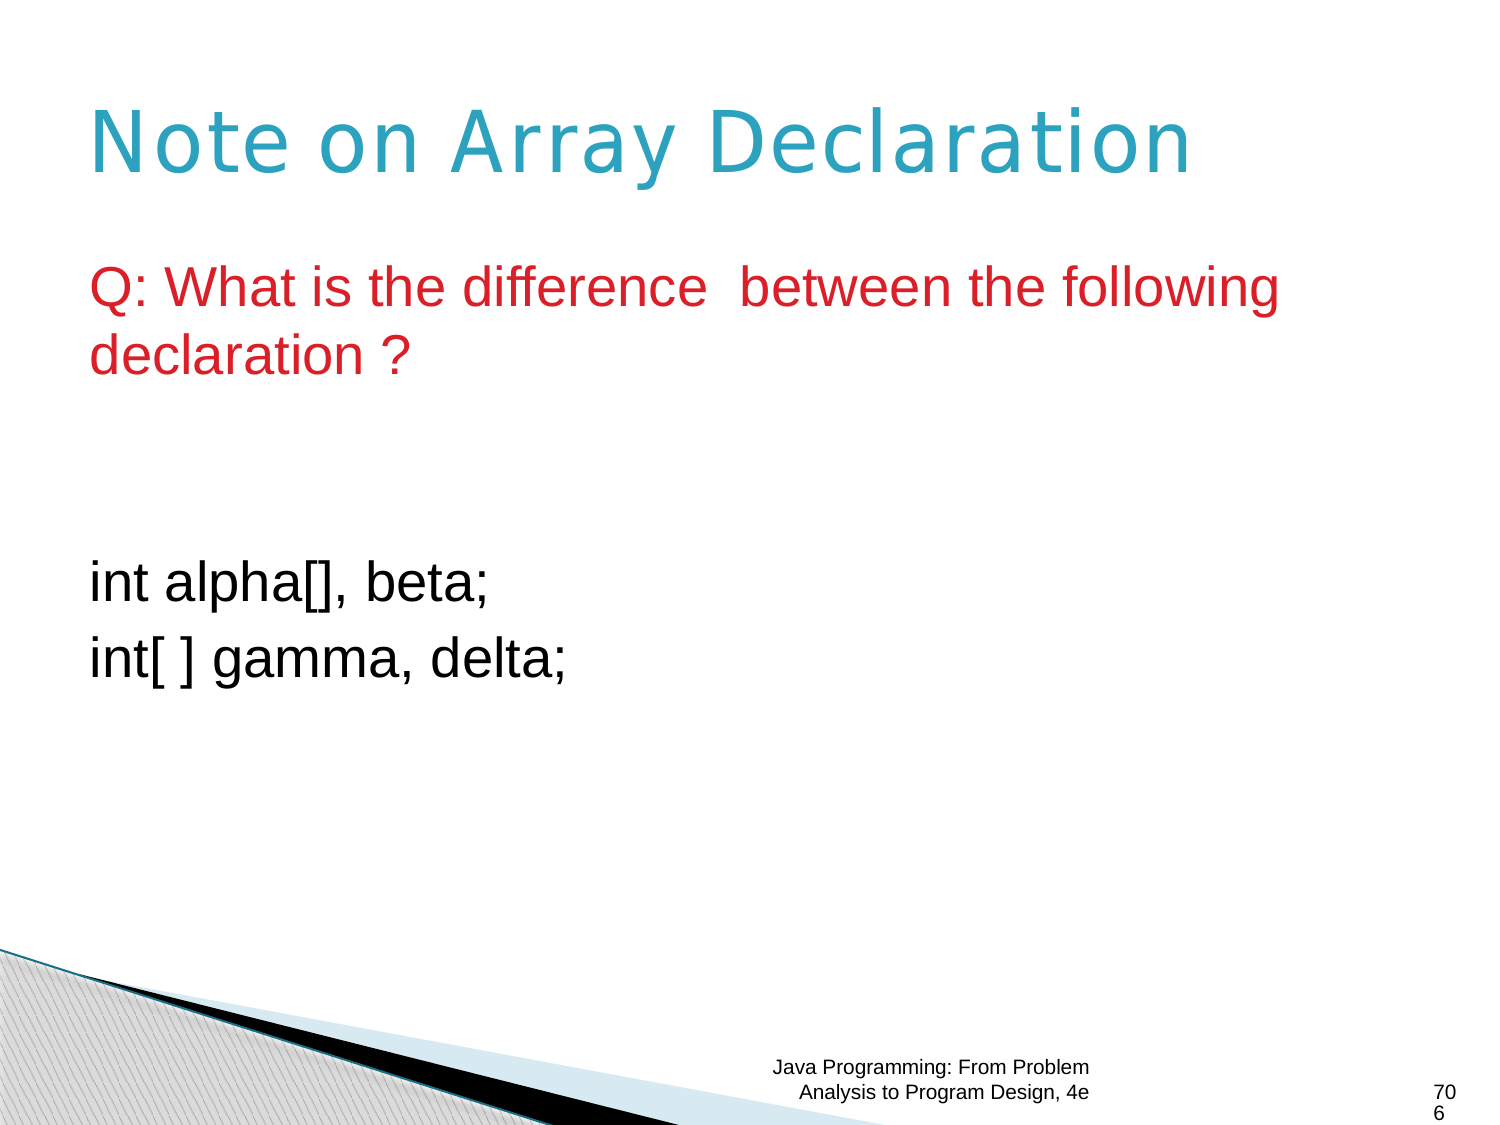

# Note on Array Declaration
Q: What is the difference  between the following declaration ?

int alpha[], beta;
int[ ] gamma, delta;
Java Programming: From Problem Analysis to Program Design, 4e
706